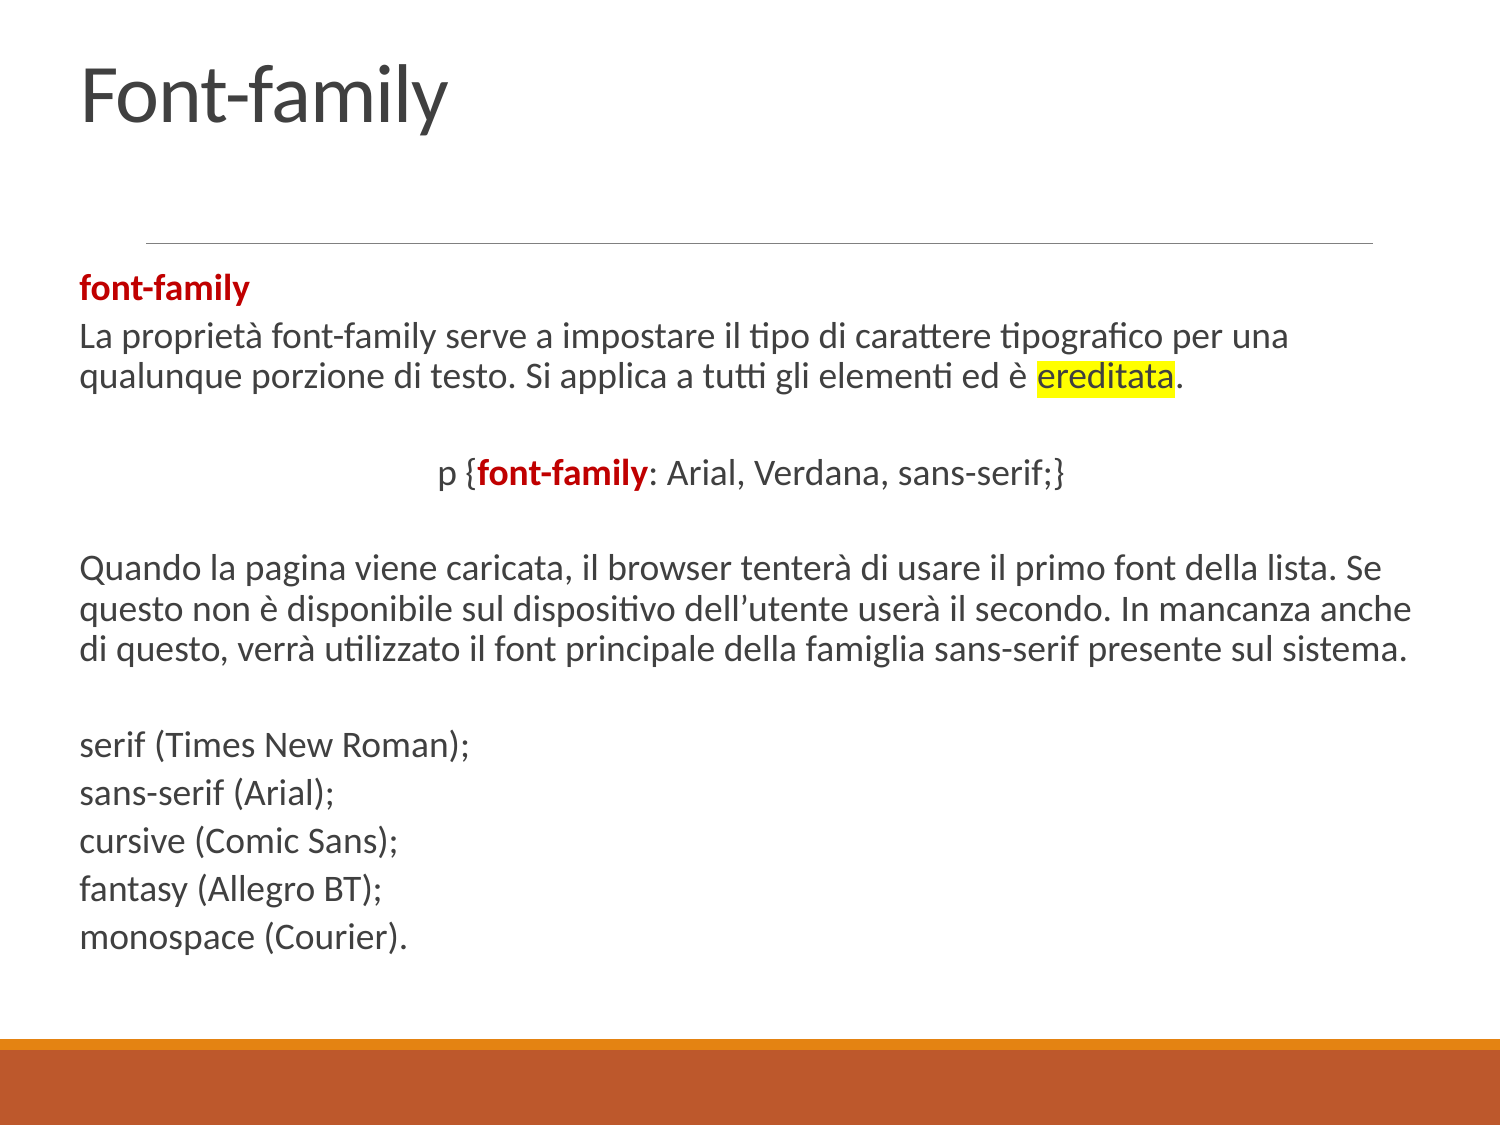

# Font-family
font-family
La proprietà font-family serve a impostare il tipo di carattere tipografico per una qualunque porzione di testo. Si applica a tutti gli elementi ed è ereditata.

p {font-family: Arial, Verdana, sans-serif;}

Quando la pagina viene caricata, il browser tenterà di usare il primo font della lista. Se questo non è disponibile sul dispositivo dell’utente userà il secondo. In mancanza anche di questo, verrà utilizzato il font principale della famiglia sans-serif presente sul sistema.

serif (Times New Roman);
sans-serif (Arial);
cursive (Comic Sans);
fantasy (Allegro BT);
monospace (Courier).